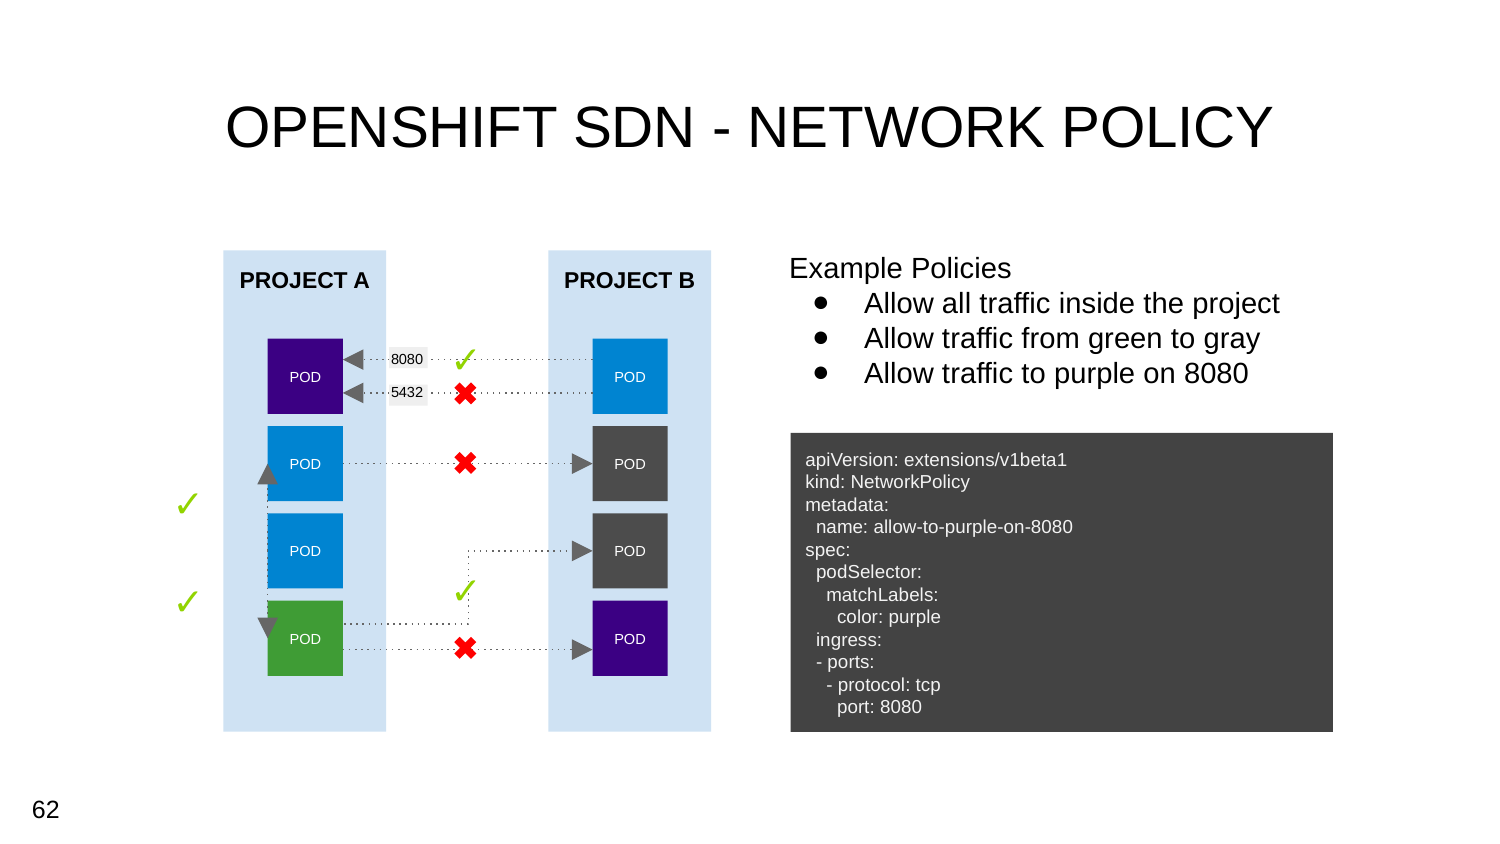

# OPENSHIFT SDN - NETWORK POLICY
Example Policies
Allow all traffic inside the project
Allow traffic from green to gray
Allow traffic to purple on 8080
PROJECT B

PROJECT A

✓
8080
POD
POD

5432

POD
POD
apiVersion: extensions/v1beta1
kind: NetworkPolicy
metadata:
  name: allow-to-purple-on-8080
spec:
  podSelector:
    matchLabels:
      color: purple
  ingress:
  - ports:
    - protocol: tcp
      port: 8080

✓
POD
POD
✓
✓
POD
POD

62